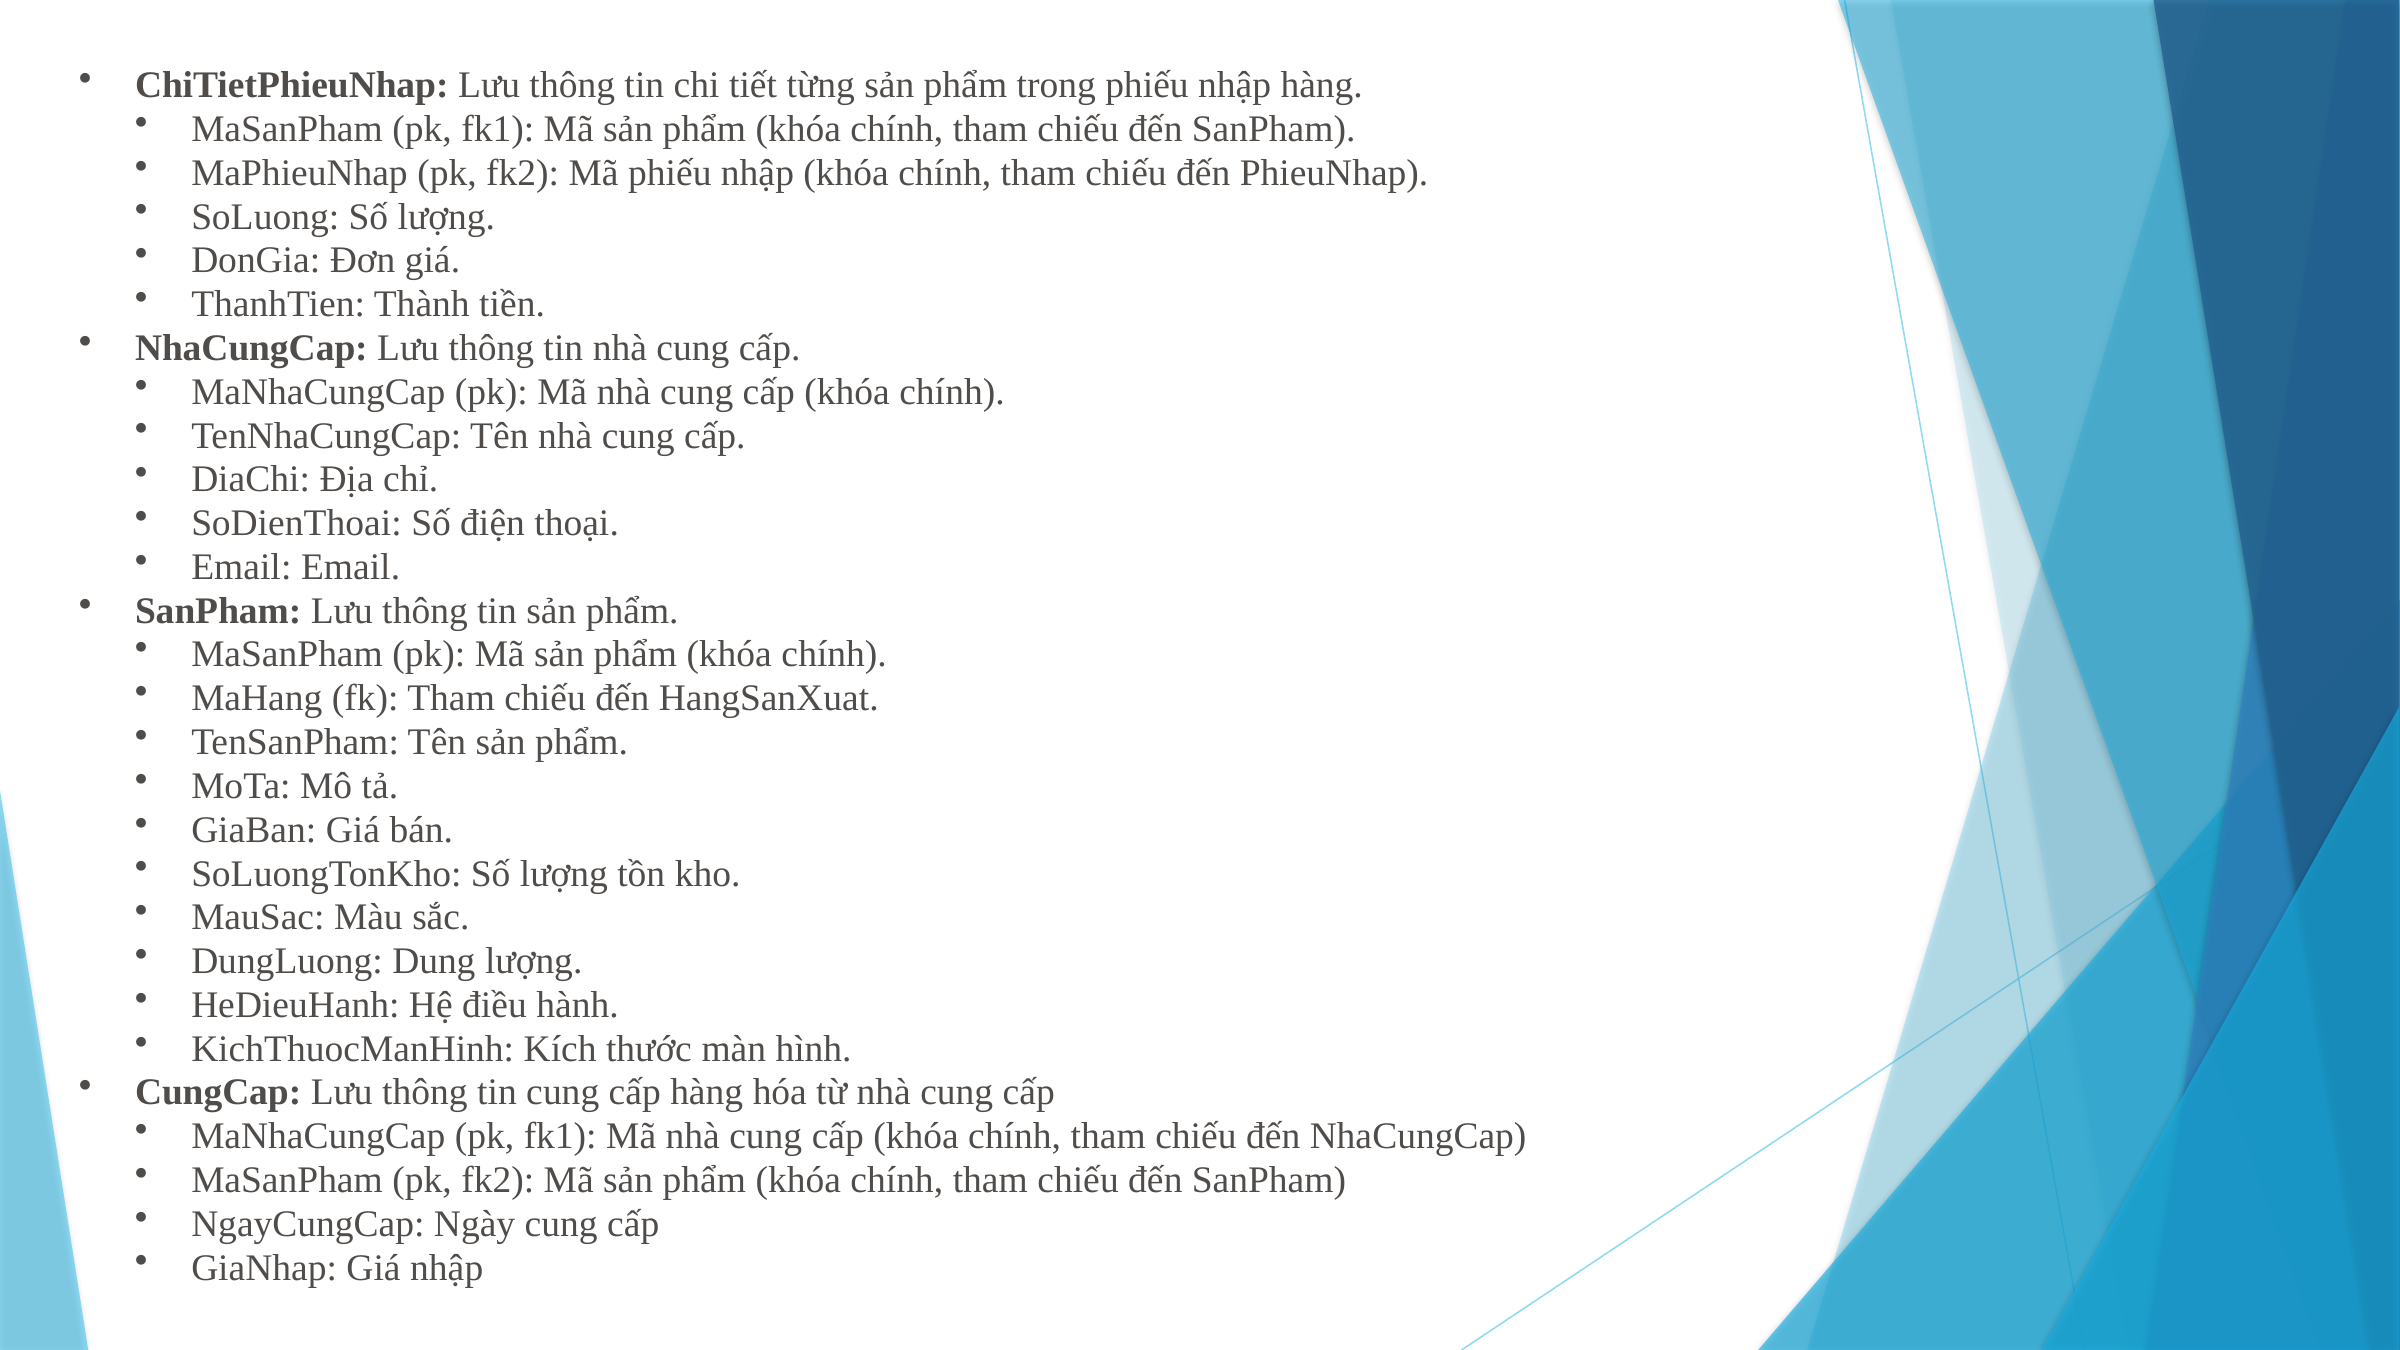

ChiTietPhieuNhap: Lưu thông tin chi tiết từng sản phẩm trong phiếu nhập hàng.
MaSanPham (pk, fk1): Mã sản phẩm (khóa chính, tham chiếu đến SanPham).
MaPhieuNhap (pk, fk2): Mã phiếu nhập (khóa chính, tham chiếu đến PhieuNhap).
SoLuong: Số lượng.
DonGia: Đơn giá.
ThanhTien: Thành tiền.
NhaCungCap: Lưu thông tin nhà cung cấp.
MaNhaCungCap (pk): Mã nhà cung cấp (khóa chính).
TenNhaCungCap: Tên nhà cung cấp.
DiaChi: Địa chỉ.
SoDienThoai: Số điện thoại.
Email: Email.
SanPham: Lưu thông tin sản phẩm.
MaSanPham (pk): Mã sản phẩm (khóa chính).
MaHang (fk): Tham chiếu đến HangSanXuat.
TenSanPham: Tên sản phẩm.
MoTa: Mô tả.
GiaBan: Giá bán.
SoLuongTonKho: Số lượng tồn kho.
MauSac: Màu sắc.
DungLuong: Dung lượng.
HeDieuHanh: Hệ điều hành.
KichThuocManHinh: Kích thước màn hình.
CungCap: Lưu thông tin cung cấp hàng hóa từ nhà cung cấp
MaNhaCungCap (pk, fk1): Mã nhà cung cấp (khóa chính, tham chiếu đến NhaCungCap)
MaSanPham (pk, fk2): Mã sản phẩm (khóa chính, tham chiếu đến SanPham)
NgayCungCap: Ngày cung cấp
GiaNhap: Giá nhập